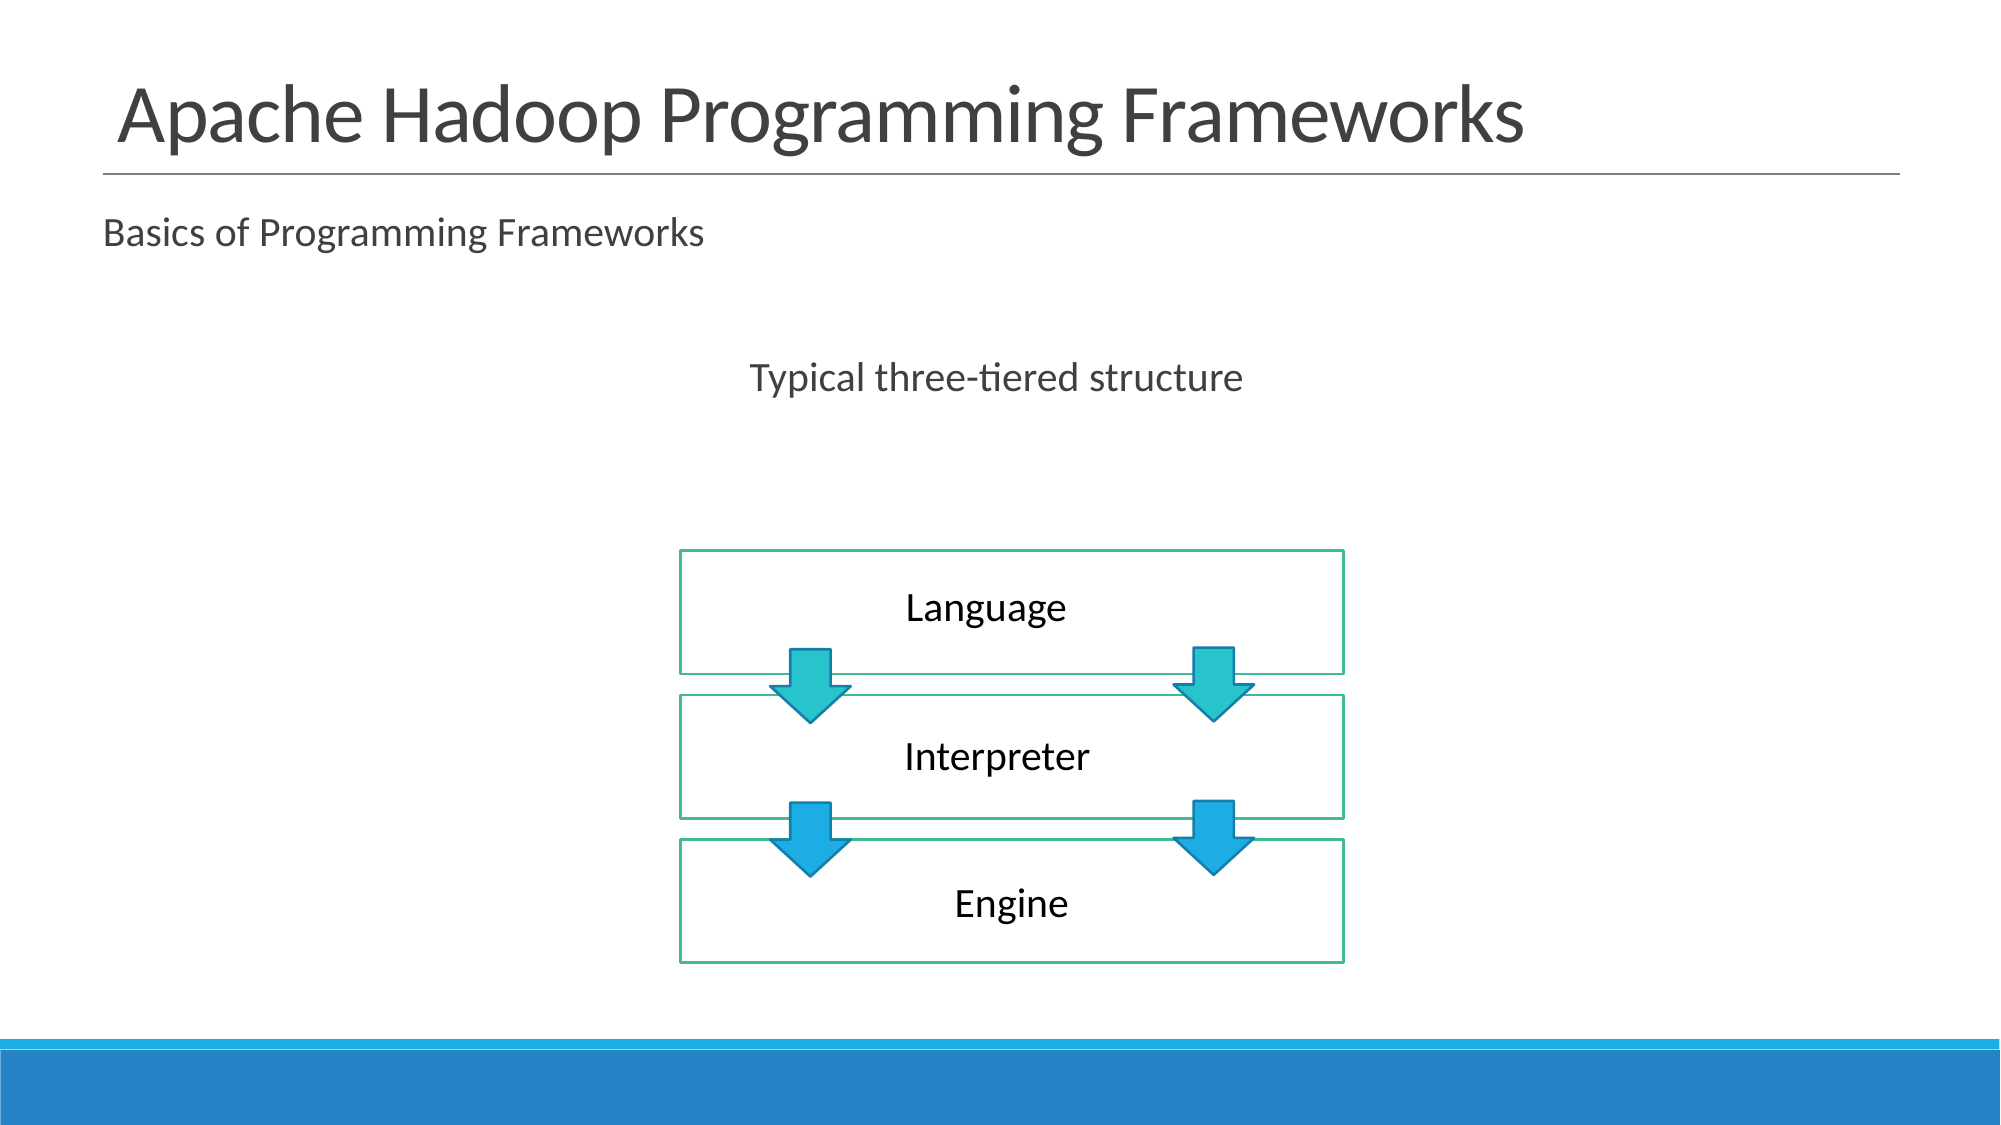

# Apache Hadoop Programming Frameworks
Basics of Programming Frameworks

Typical three-tiered structure

Language

Interpreter

Engine